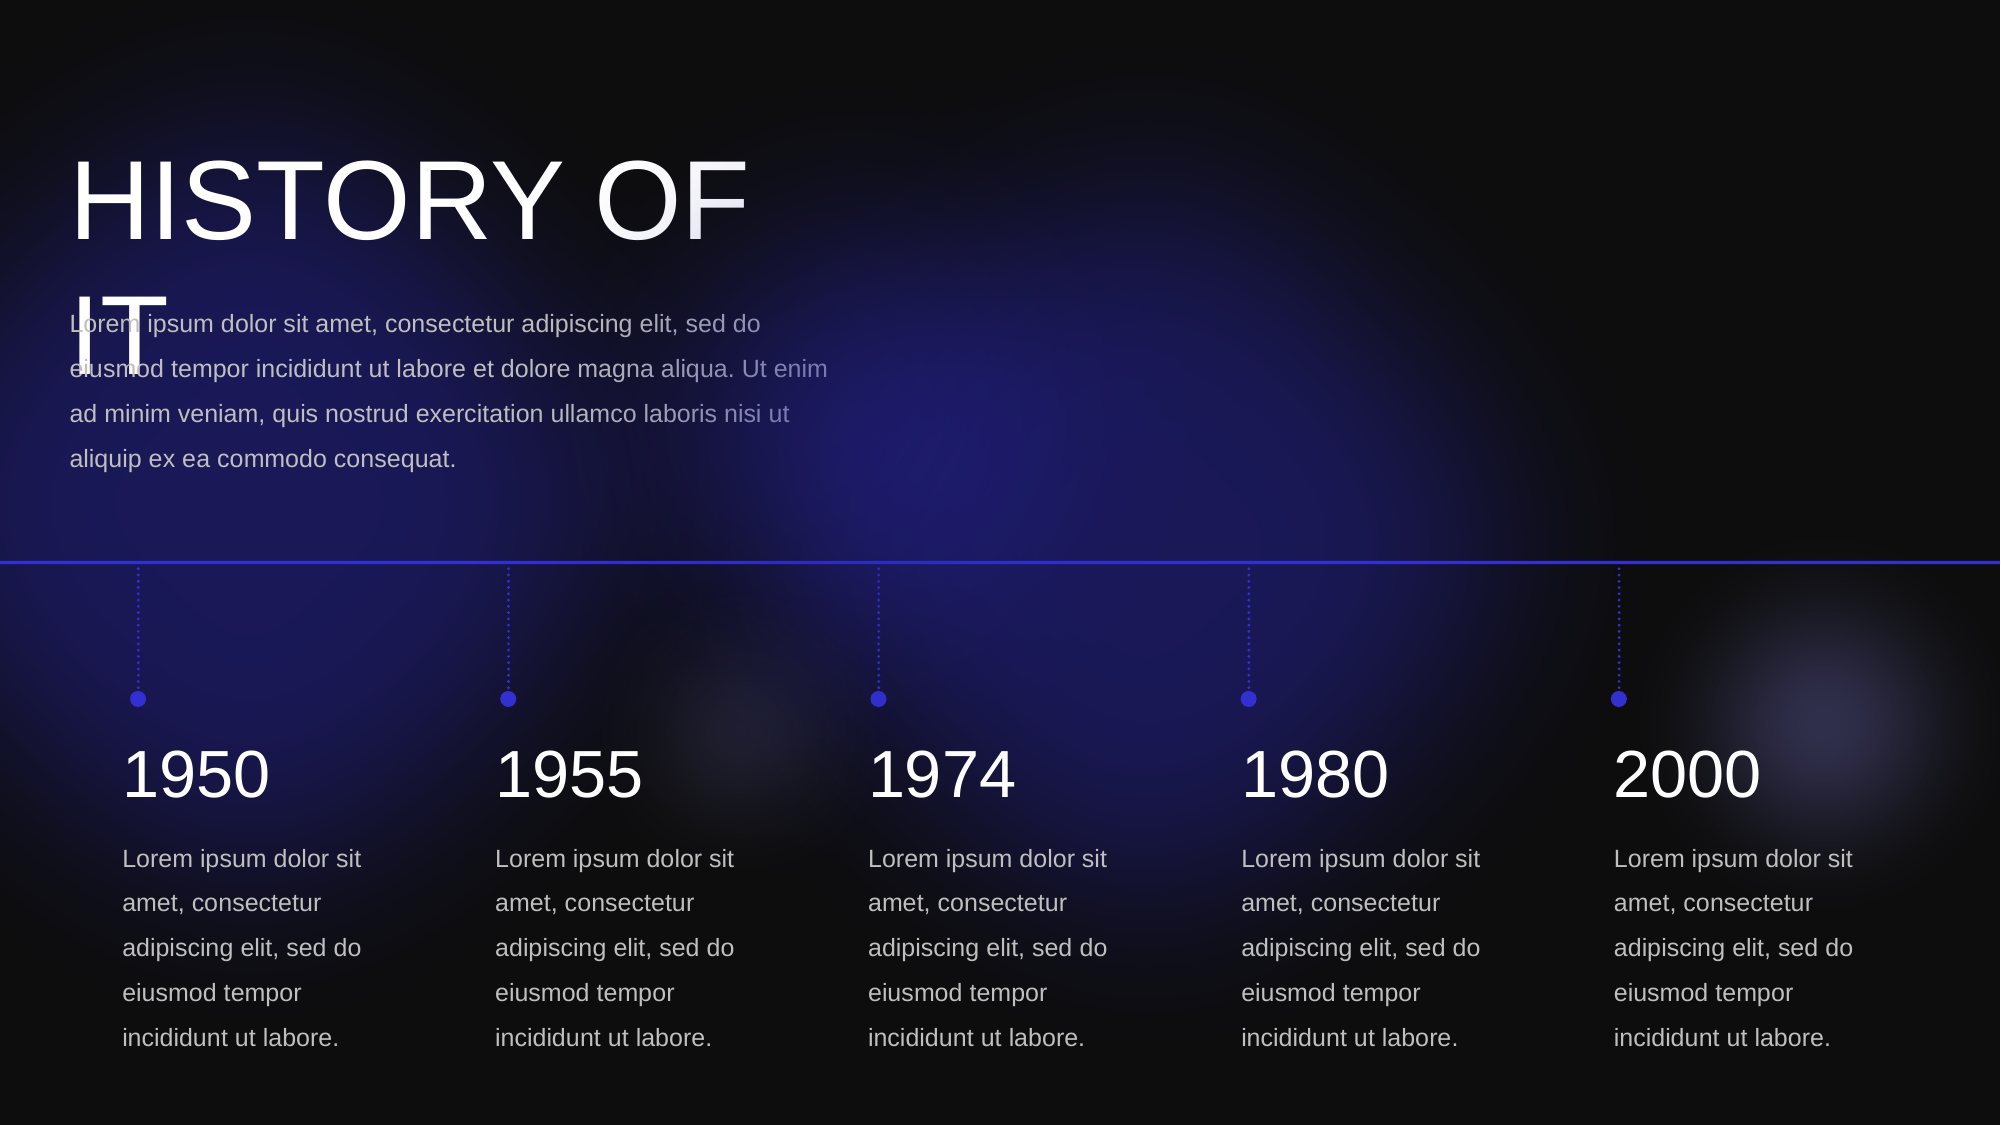

HISTORY OF IT
Lorem ipsum dolor sit amet, consectetur adipiscing elit, sed do eiusmod tempor incididunt ut labore et dolore magna aliqua. Ut enim ad minim veniam, quis nostrud exercitation ullamco laboris nisi ut aliquip ex ea commodo consequat.

1950
Lorem ipsum dolor sit amet, consectetur adipiscing elit, sed do eiusmod tempor incididunt ut labore.
1955
Lorem ipsum dolor sit amet, consectetur adipiscing elit, sed do eiusmod tempor incididunt ut labore.
1974
Lorem ipsum dolor sit amet, consectetur adipiscing elit, sed do eiusmod tempor incididunt ut labore.
1980
Lorem ipsum dolor sit amet, consectetur adipiscing elit, sed do eiusmod tempor incididunt ut labore.
2000
Lorem ipsum dolor sit amet, consectetur adipiscing elit, sed do eiusmod tempor incididunt ut labore.